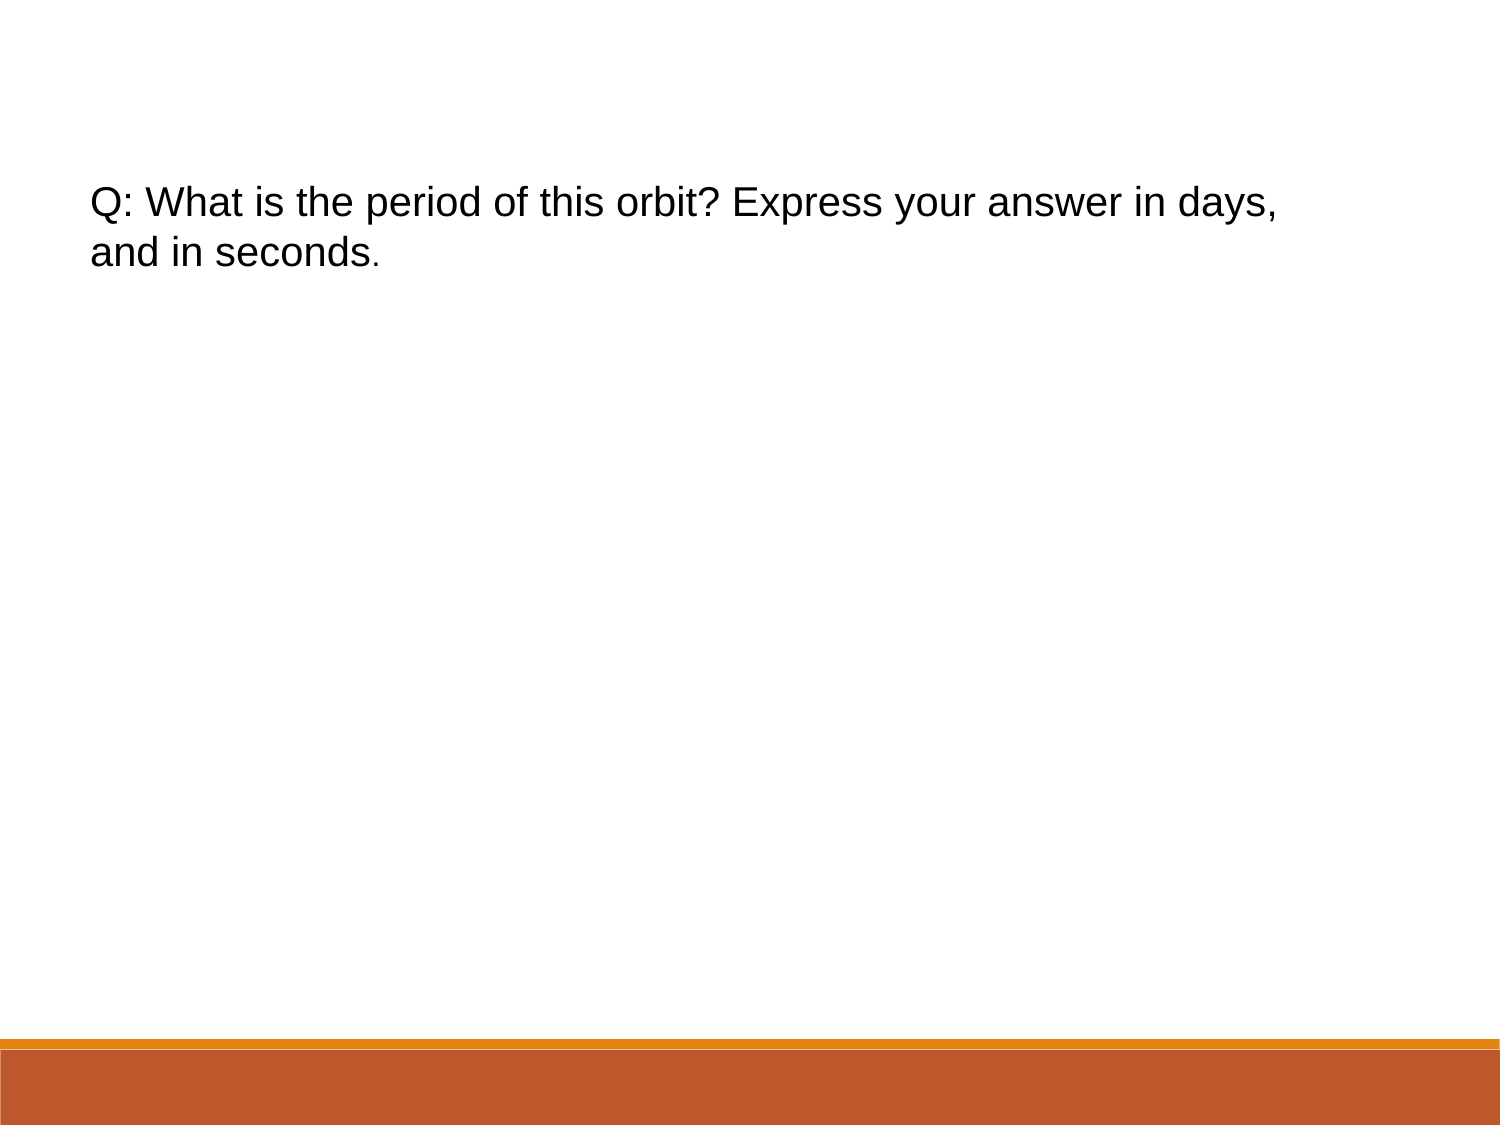

Q: What is the period of this orbit? Express your answer in days, and in seconds.